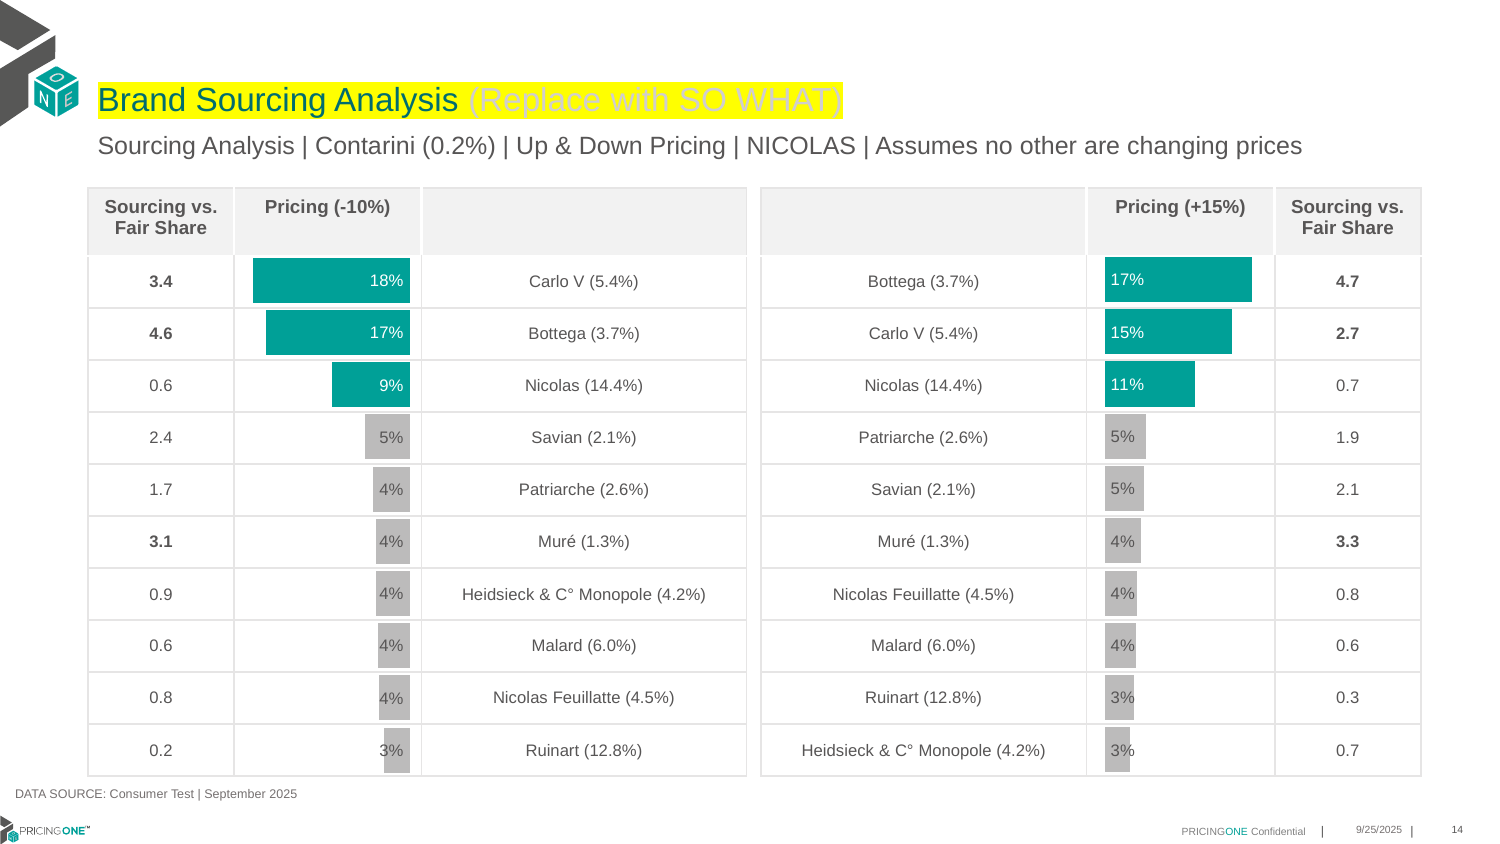

# Brand Sourcing Analysis (Replace with SO WHAT)
Sourcing Analysis | Contarini (0.2%) | Up & Down Pricing | NICOLAS | Assumes no other are changing prices
| Sourcing vs. Fair Share | Pricing (-10%) |  |
| --- | --- | --- |
| 3.4 |  | Carlo V (5.4%) |
| 4.6 |  | Bottega (3.7%) |
| 0.6 |  | Nicolas (14.4%) |
| 2.4 |  | Savian (2.1%) |
| 1.7 |  | Patriarche (2.6%) |
| 3.1 |  | Muré (1.3%) |
| 0.9 |  | Heidsieck & C° Monopole (4.2%) |
| 0.6 |  | Malard (6.0%) |
| 0.8 |  | Nicolas Feuillatte (4.5%) |
| 0.2 |  | Ruinart (12.8%) |
|  | Pricing (+15%) | Sourcing vs. Fair Share |
| --- | --- | --- |
| Bottega (3.7%) |  | 4.7 |
| Carlo V (5.4%) |  | 2.7 |
| Nicolas (14.4%) |  | 0.7 |
| Patriarche (2.6%) |  | 1.9 |
| Savian (2.1%) |  | 2.1 |
| Muré (1.3%) |  | 3.3 |
| Nicolas Feuillatte (4.5%) |  | 0.8 |
| Malard (6.0%) |  | 0.6 |
| Ruinart (12.8%) |  | 0.3 |
| Heidsieck & C° Monopole (4.2%) |  | 0.7 |

### Chart

| Category | Contarini (0.2%) |
|---|---|
| Bottega (3.7%) | 0.1724194963578255 |
| Carlo V (5.4%) | 0.1490758342582335 |
| Nicolas (14.4%) | 0.10563797957894584 |
| Patriarche (2.6%) | 0.047989694340557505 |
| Savian (2.1%) | 0.04572987966409676 |
| Muré (1.3%) | 0.04217735880310478 |
| Nicolas Feuillatte (4.5%) | 0.037607971257719607 |
| Malard (6.0%) | 0.03634126829004944 |
| Ruinart (12.8%) | 0.034512108599994804 |
| Heidsieck & C° Monopole (4.2%) | 0.029169254185667782 |

### Chart

| Category | Contarini (0.2%) |
|---|---|
| Carlo V (5.4%) | 0.183228968982733 |
| Bottega (3.7%) | 0.16837560791477926 |
| Nicolas (14.4%) | 0.09113937750745434 |
| Savian (2.1%) | 0.052173648056400394 |
| Patriarche (2.6%) | 0.04325899673615193 |
| Muré (1.3%) | 0.03994106661371526 |
| Heidsieck & C° Monopole (4.2%) | 0.039934081576037915 |
| Malard (6.0%) | 0.03756833481685756 |
| Nicolas Feuillatte (4.5%) | 0.03691761076806601 |
| Ruinart (12.8%) | 0.03030685431121885 |
DATA SOURCE: Consumer Test | September 2025

9/25/2025
14